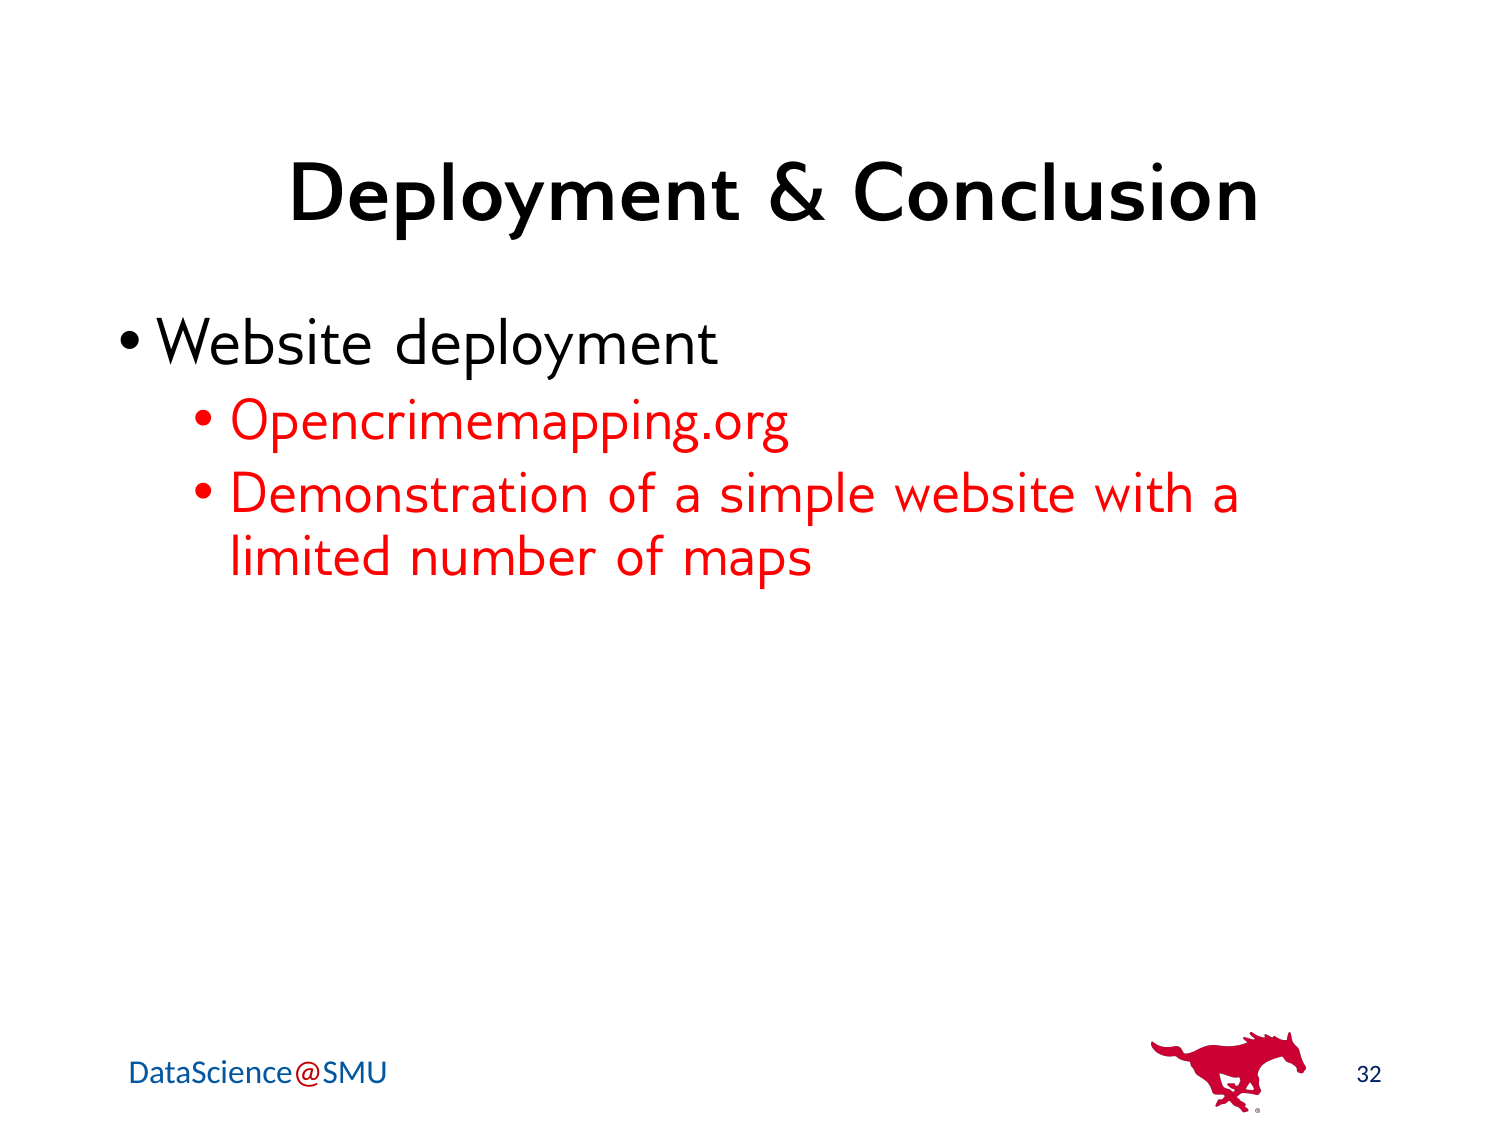

Deployment & Conclusion
Website deployment
Opencrimemapping.org
Demonstration of a simple website with a limited number of maps
32